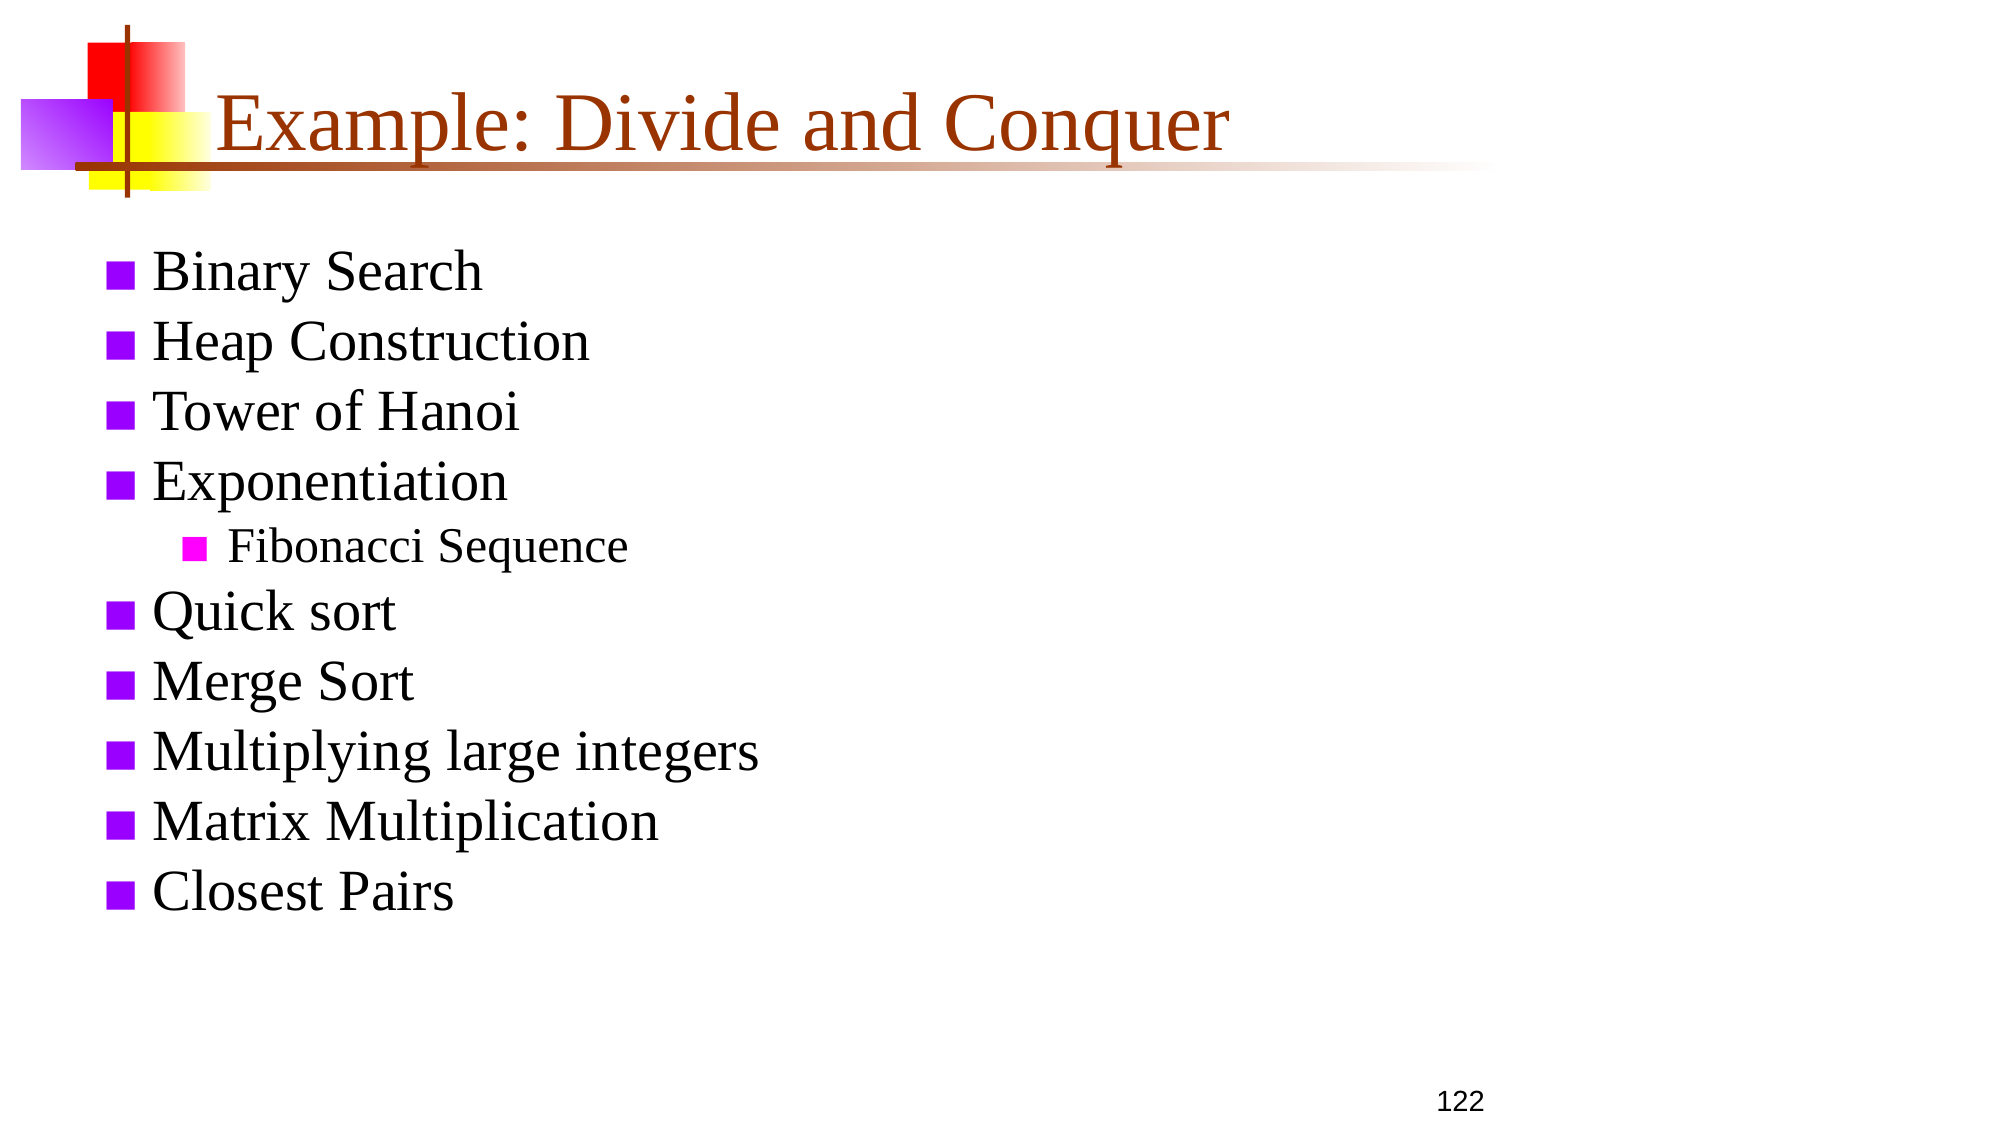

# Example: Divide and Conquer
Binary Search
Heap Construction
Tower of Hanoi
Exponentiation
Fibonacci Sequence
Quick sort
Merge Sort
Multiplying large integers
Matrix Multiplication
Closest Pairs
122